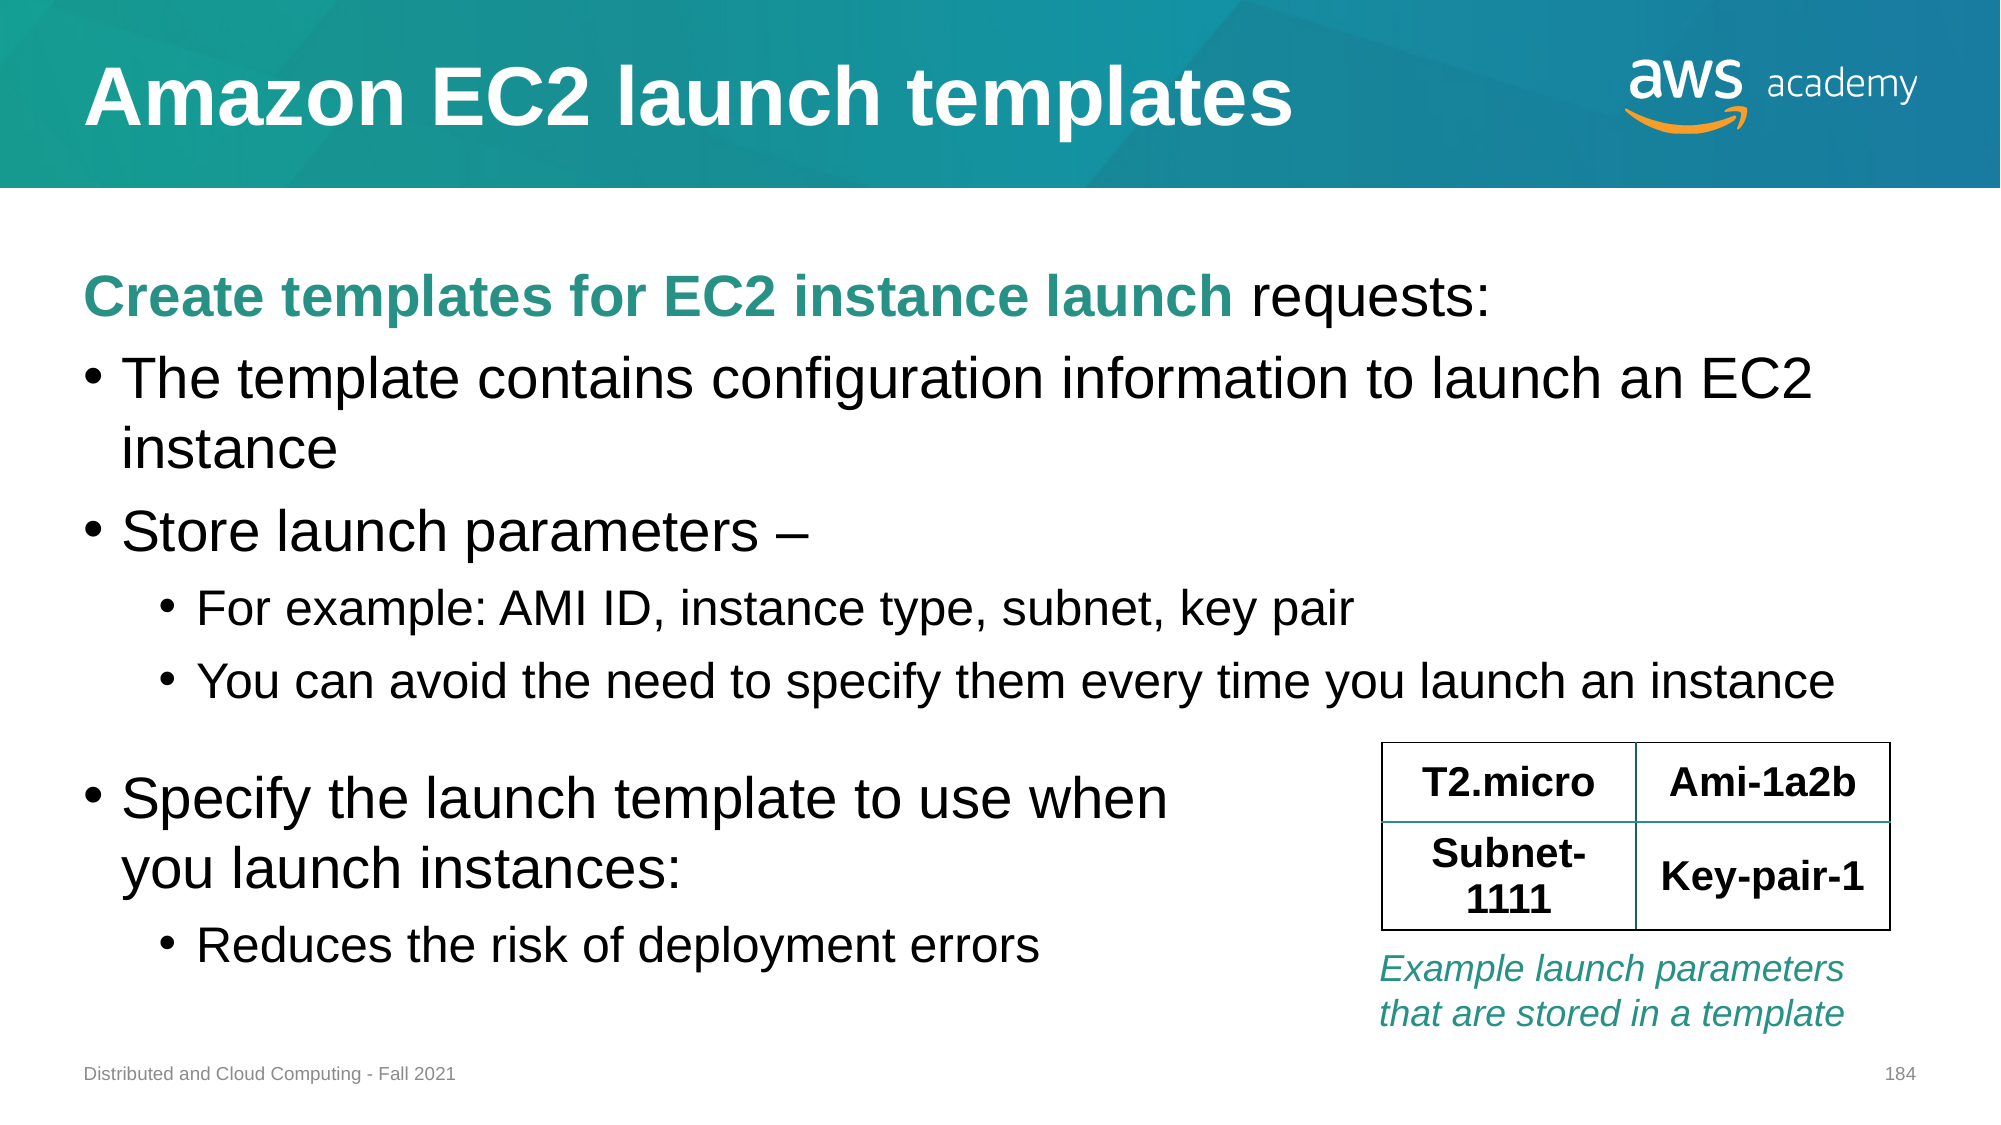

# Amazon EC2 launch templates
Create templates for EC2 instance launch requests:
The template contains configuration information to launch an EC2 instance
Store launch parameters –
For example: AMI ID, instance type, subnet, key pair
You can avoid the need to specify them every time you launch an instance
| T2.micro | Ami-1a2b |
| --- | --- |
| Subnet-1111 | Key-pair-1 |
Specify the launch template to use when you launch instances:
Reduces the risk of deployment errors
Example launch parameters that are stored in a template
Distributed and Cloud Computing - Fall 2021
184